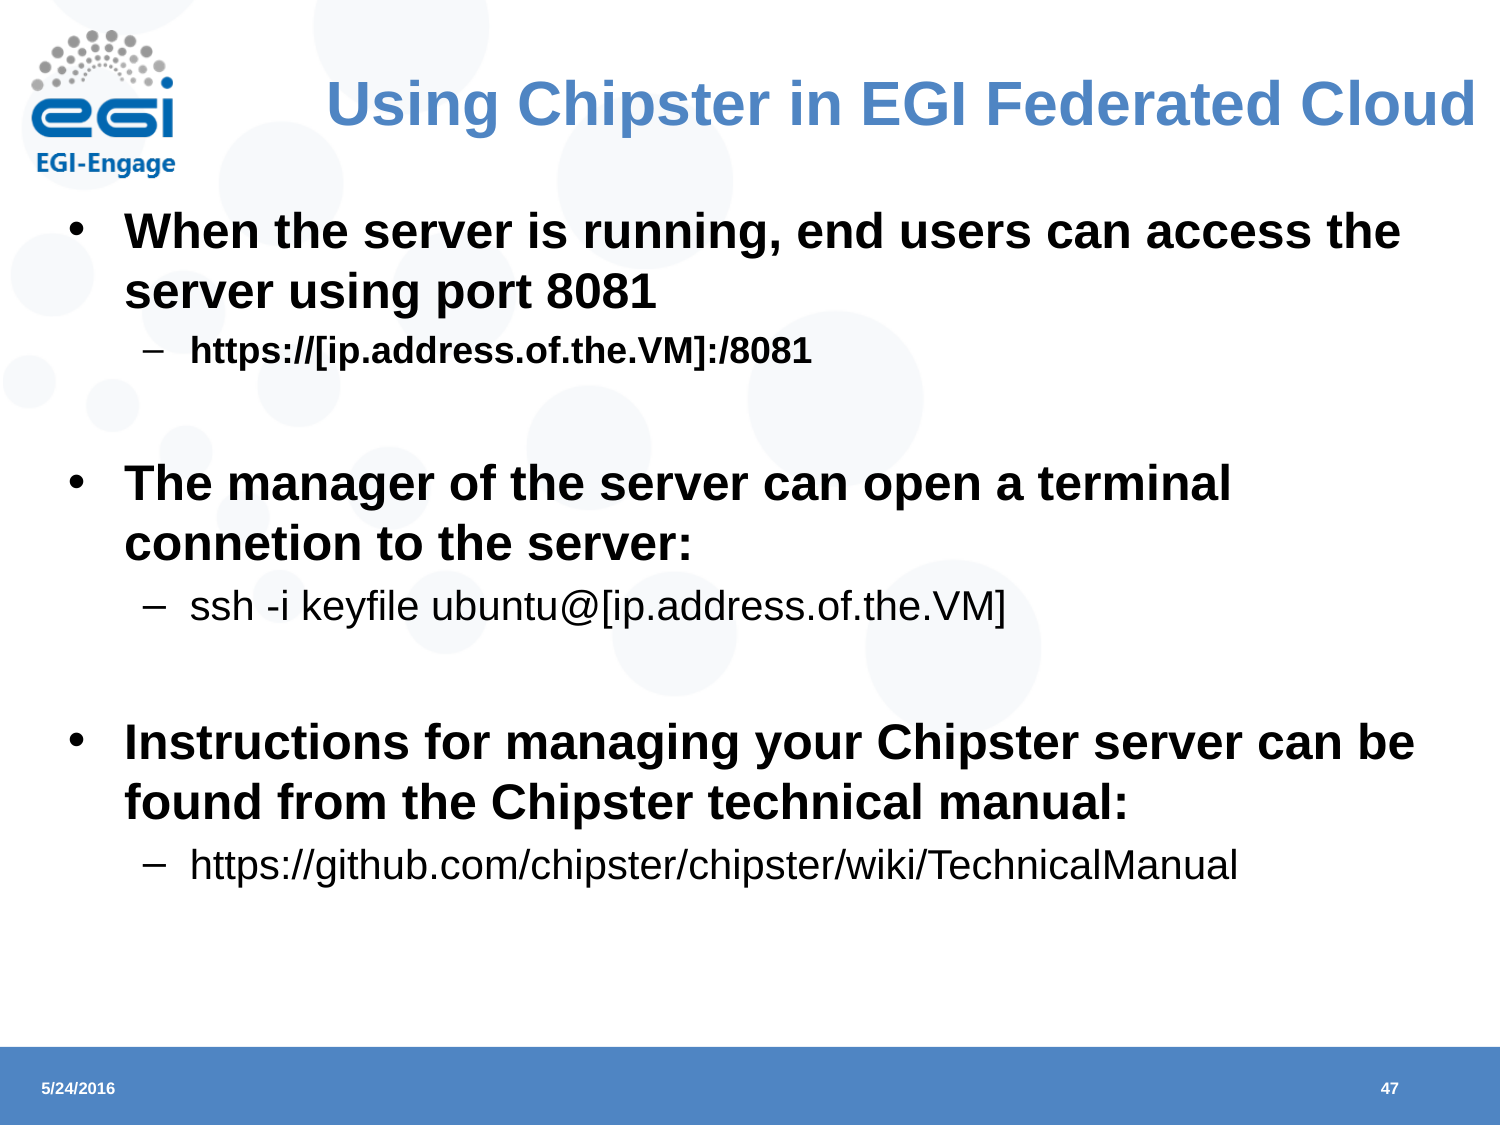

Using Chipster in EGI Federated Cloud
When the server is running, end users can access the server using port 8081
https://[ip.address.of.the.VM]:/8081

The manager of the server can open a terminal connetion to the server:
ssh -i keyfile ubuntu@[ip.address.of.the.VM]

Instructions for managing your Chipster server can be found from the Chipster technical manual:
https://github.com/chipster/chipster/wiki/TechnicalManual